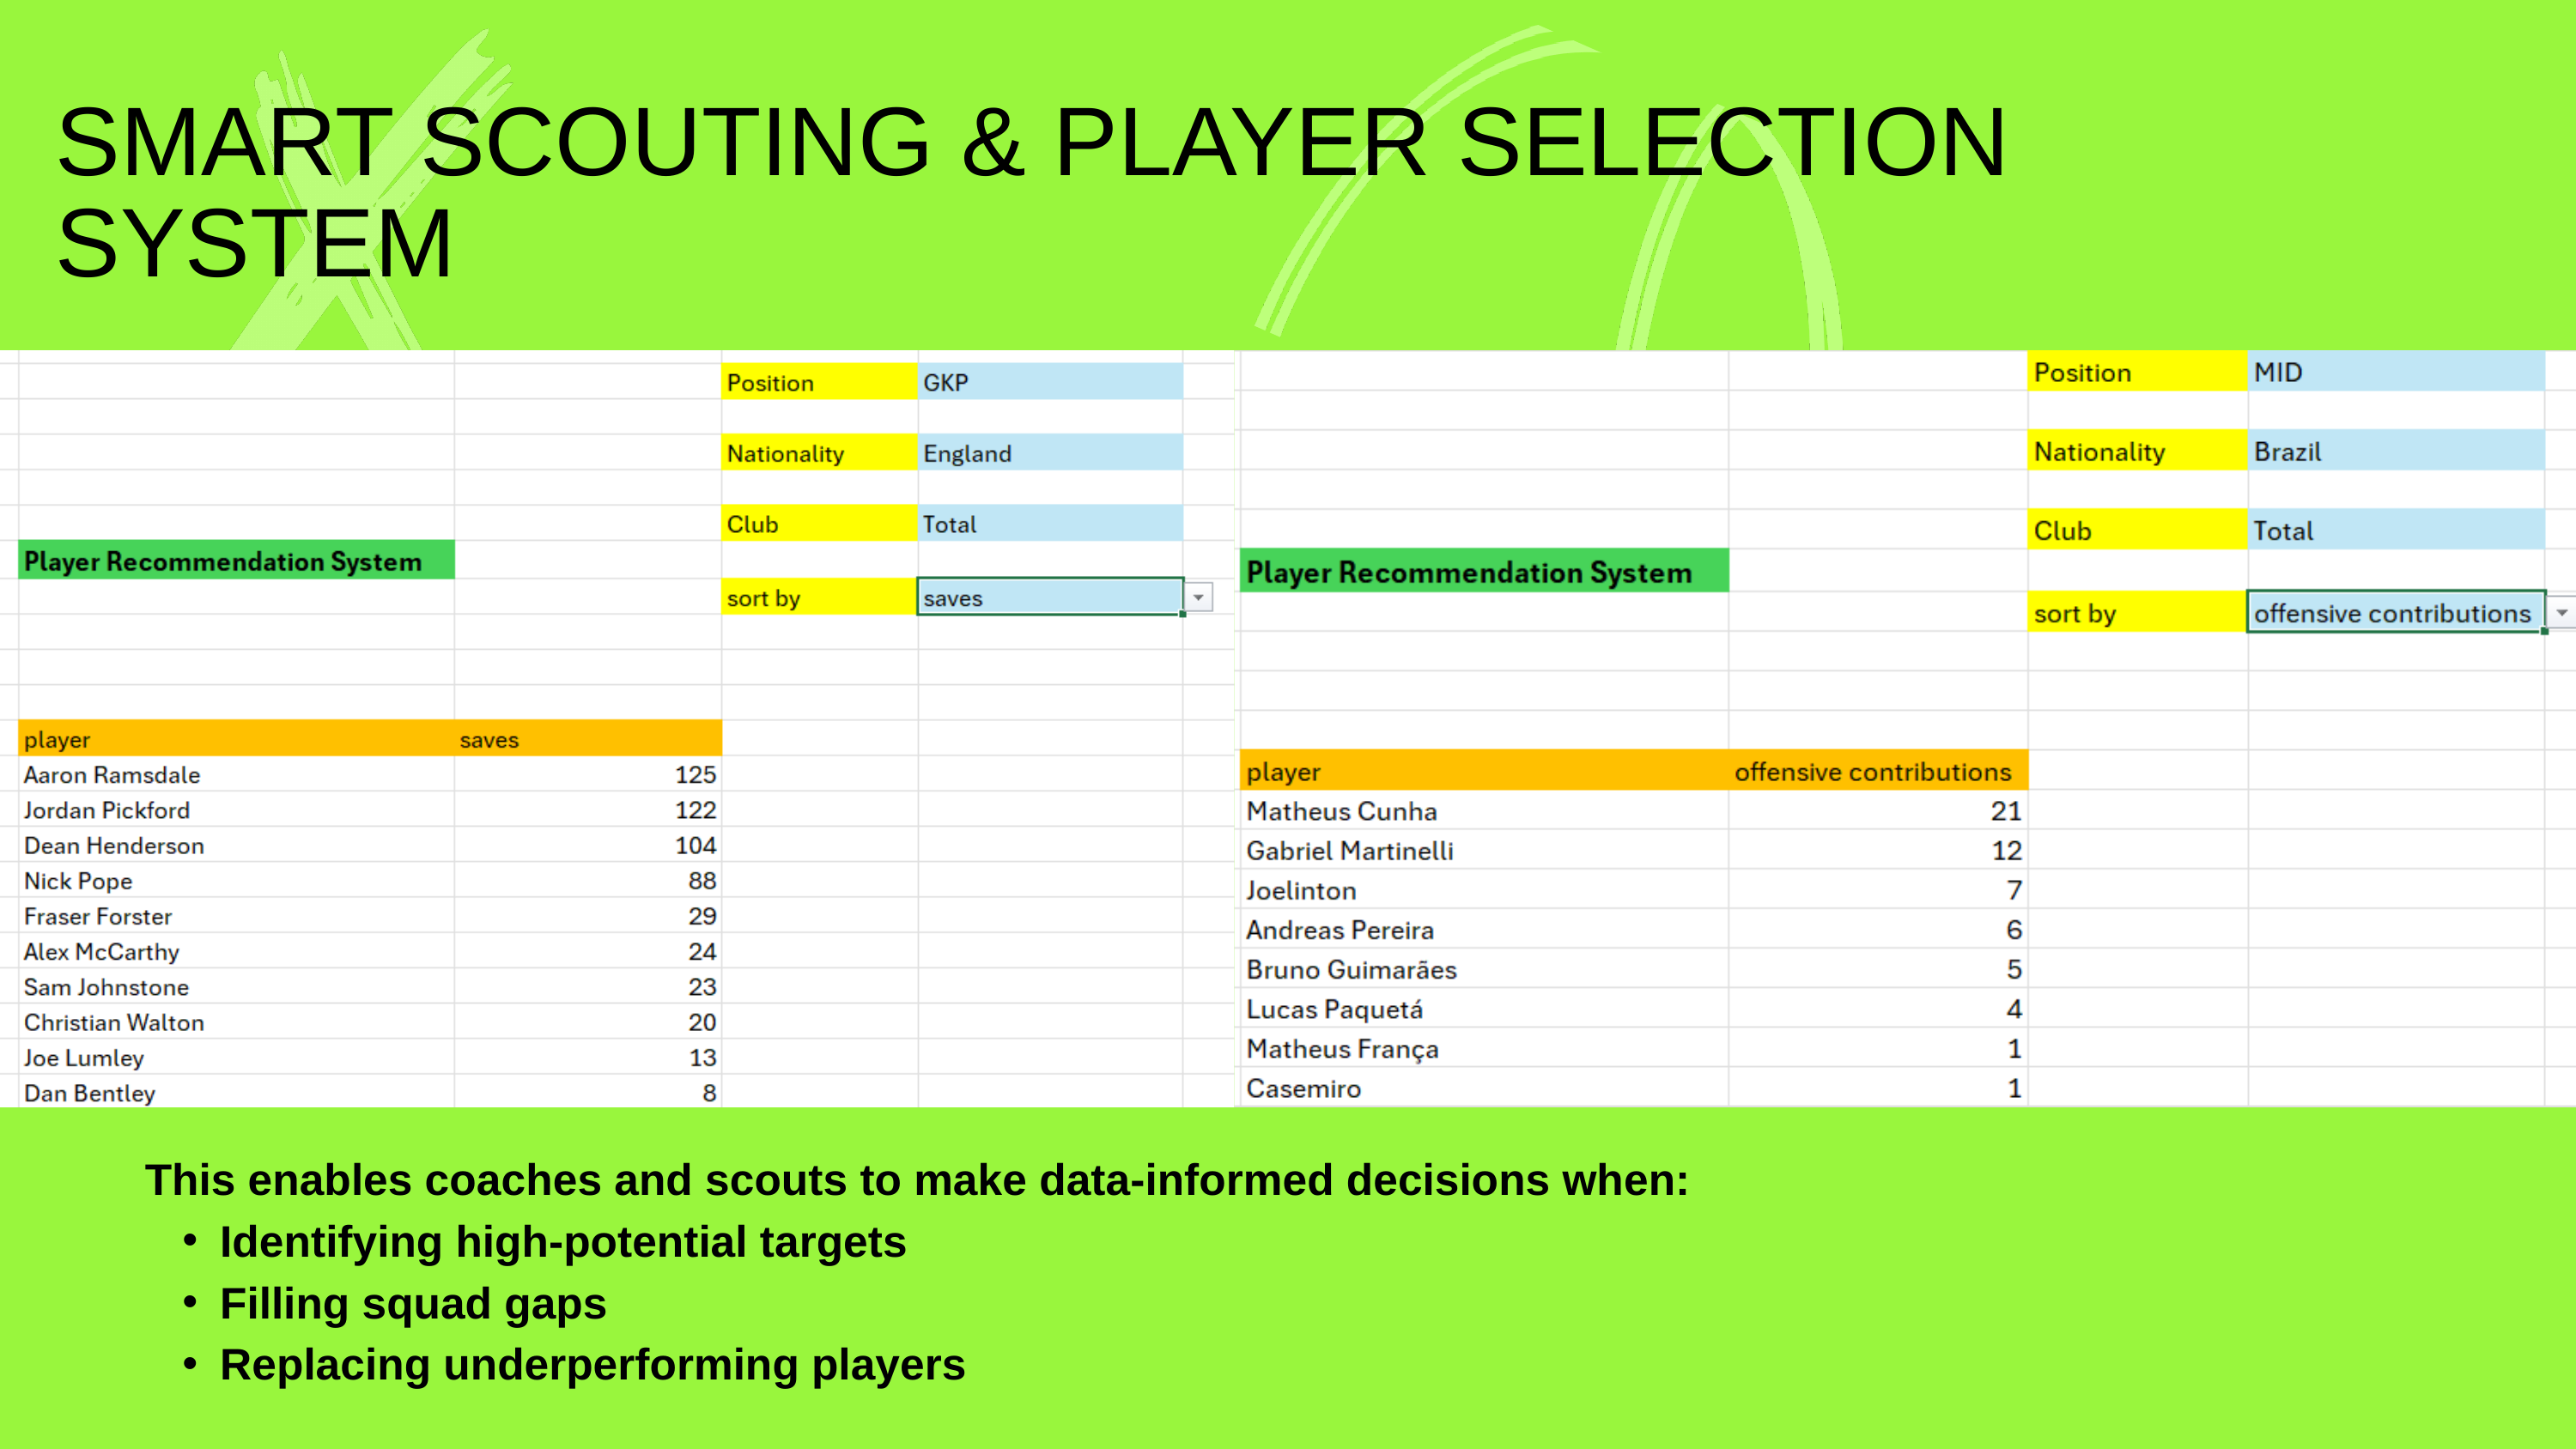

SMART SCOUTING & PLAYER SELECTION SYSTEM

This enables coaches and scouts to make data-informed decisions when:
Identifying high-potential targets
Filling squad gaps
Replacing underperforming players